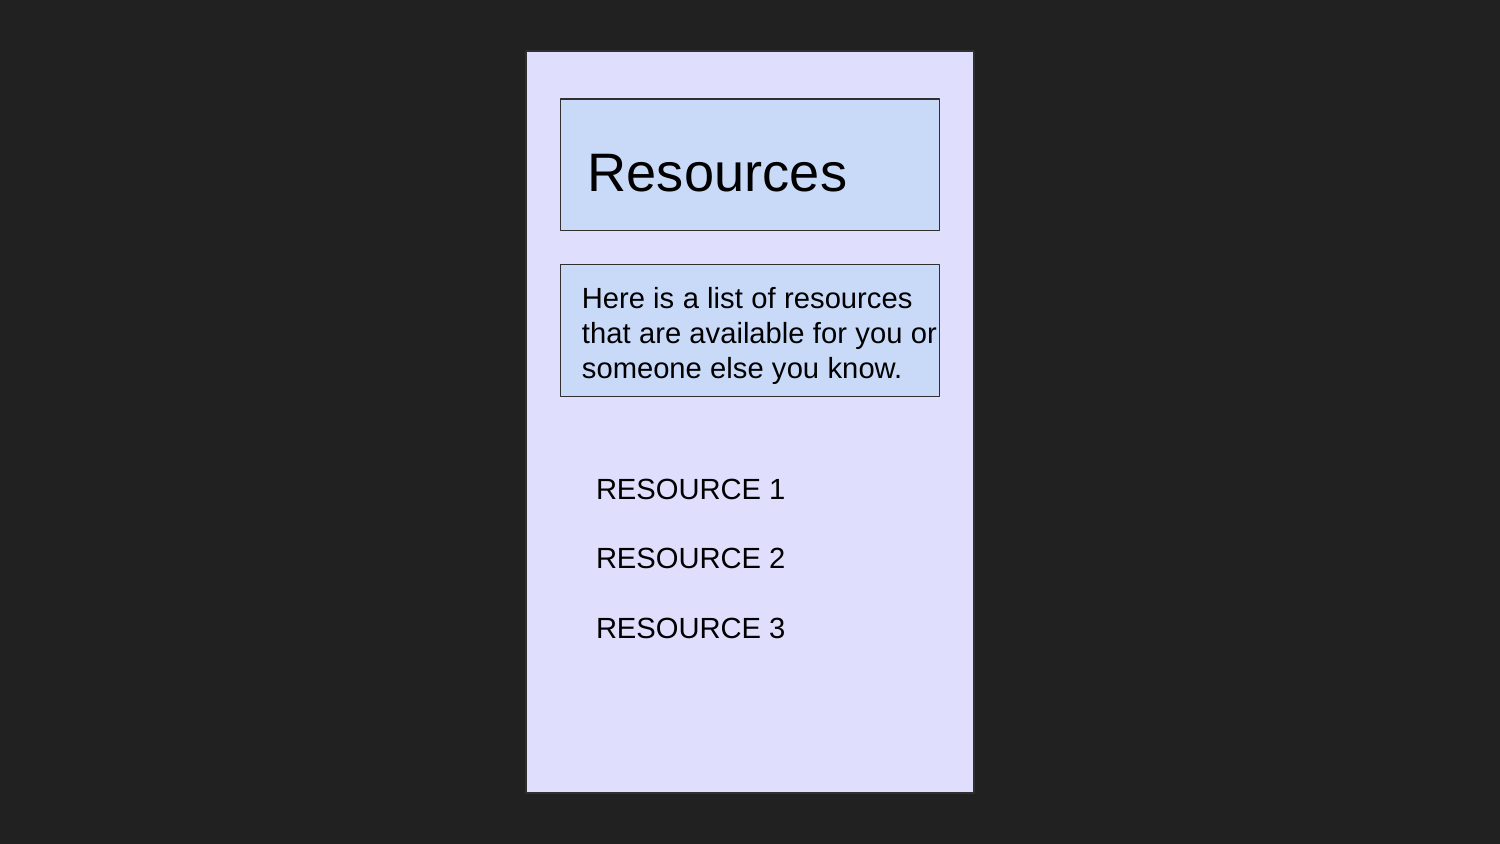

Resources

Here is a list of resources that are available for you or someone else you know.
RESOURCE 1

RESOURCE 2

RESOURCE 3